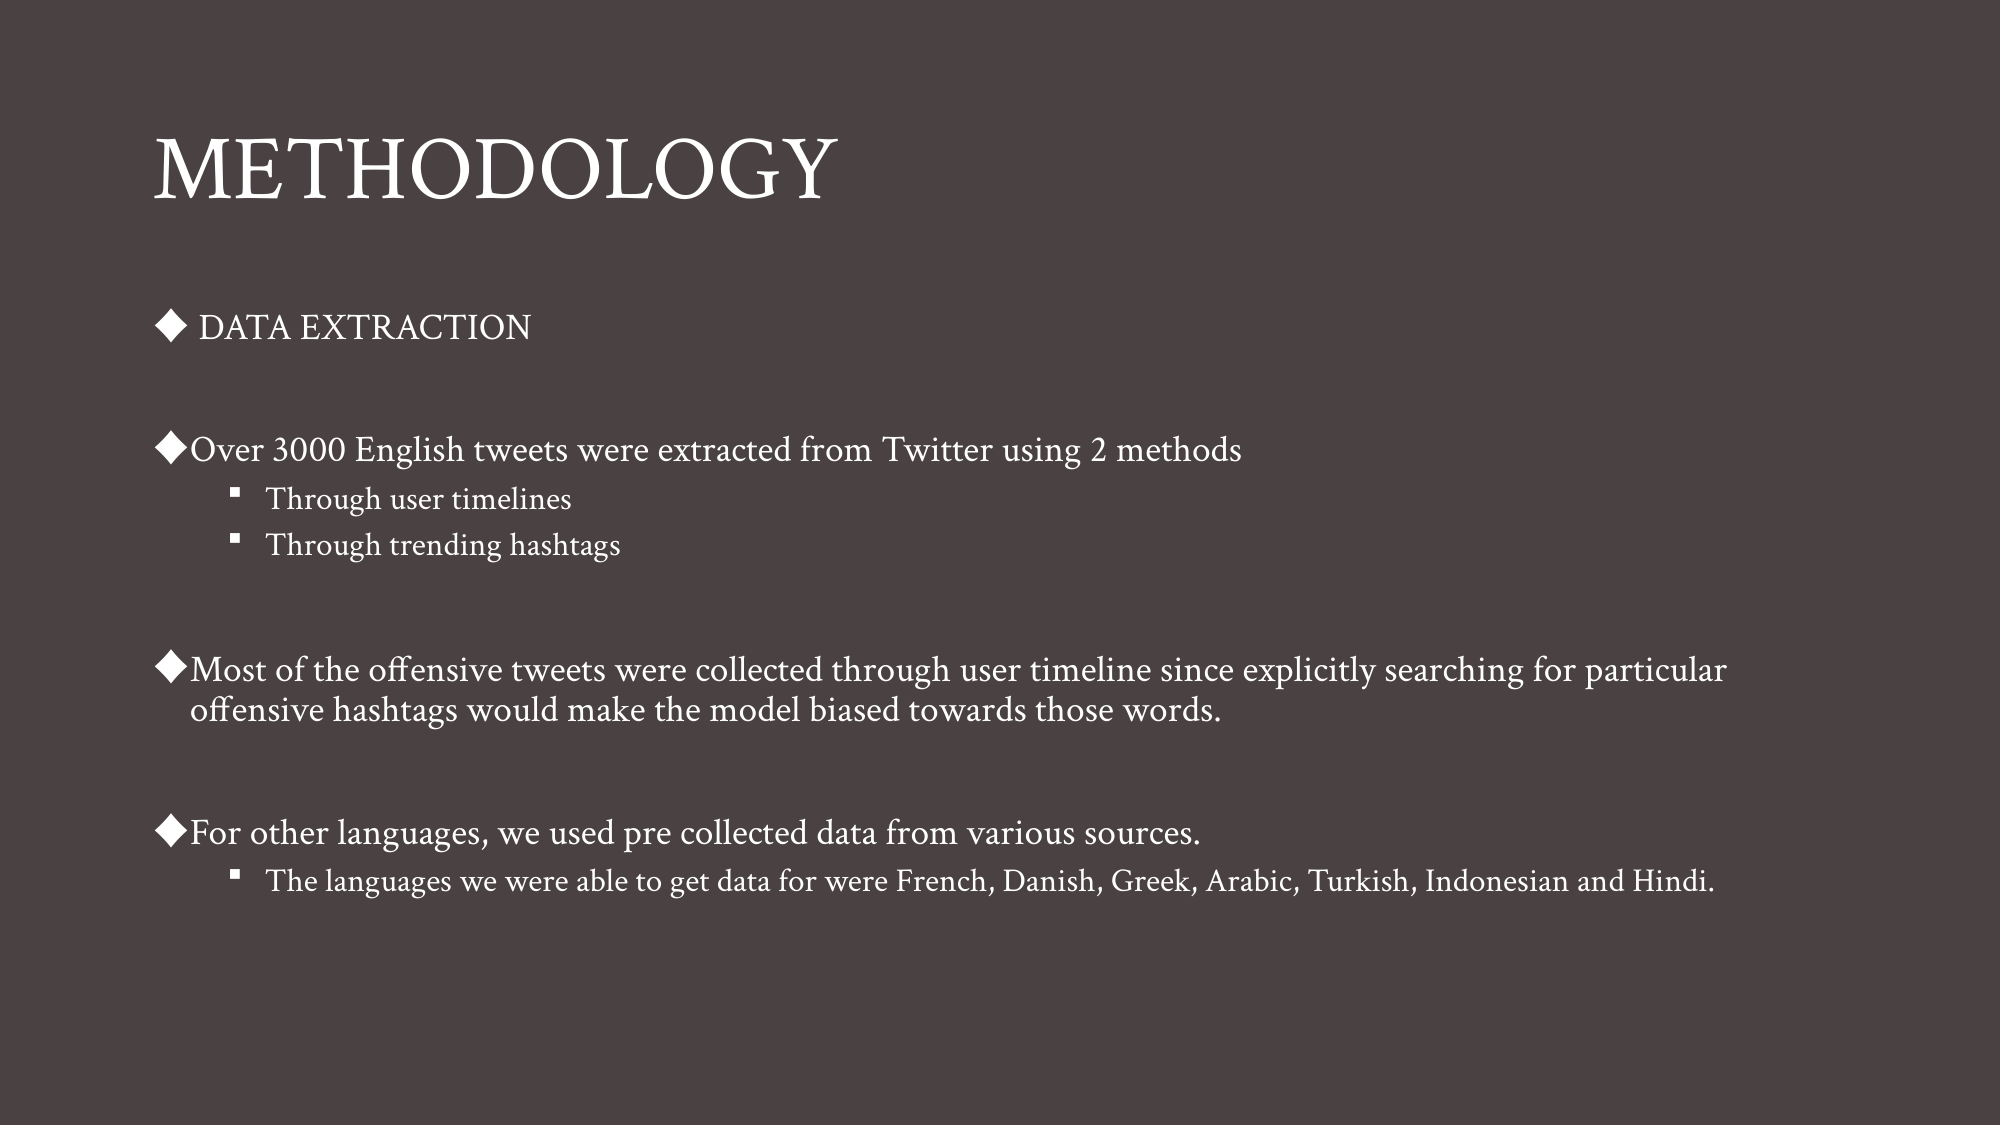

# methodology
 DATA EXTRACTION

Over 3000 English tweets were extracted from Twitter using 2 methods
Through user timelines
Through trending hashtags

Most of the offensive tweets were collected through user timeline since explicitly searching for particular offensive hashtags would make the model biased towards those words.

For other languages, we used pre collected data from various sources.
The languages we were able to get data for were French, Danish, Greek, Arabic, Turkish, Indonesian and Hindi.